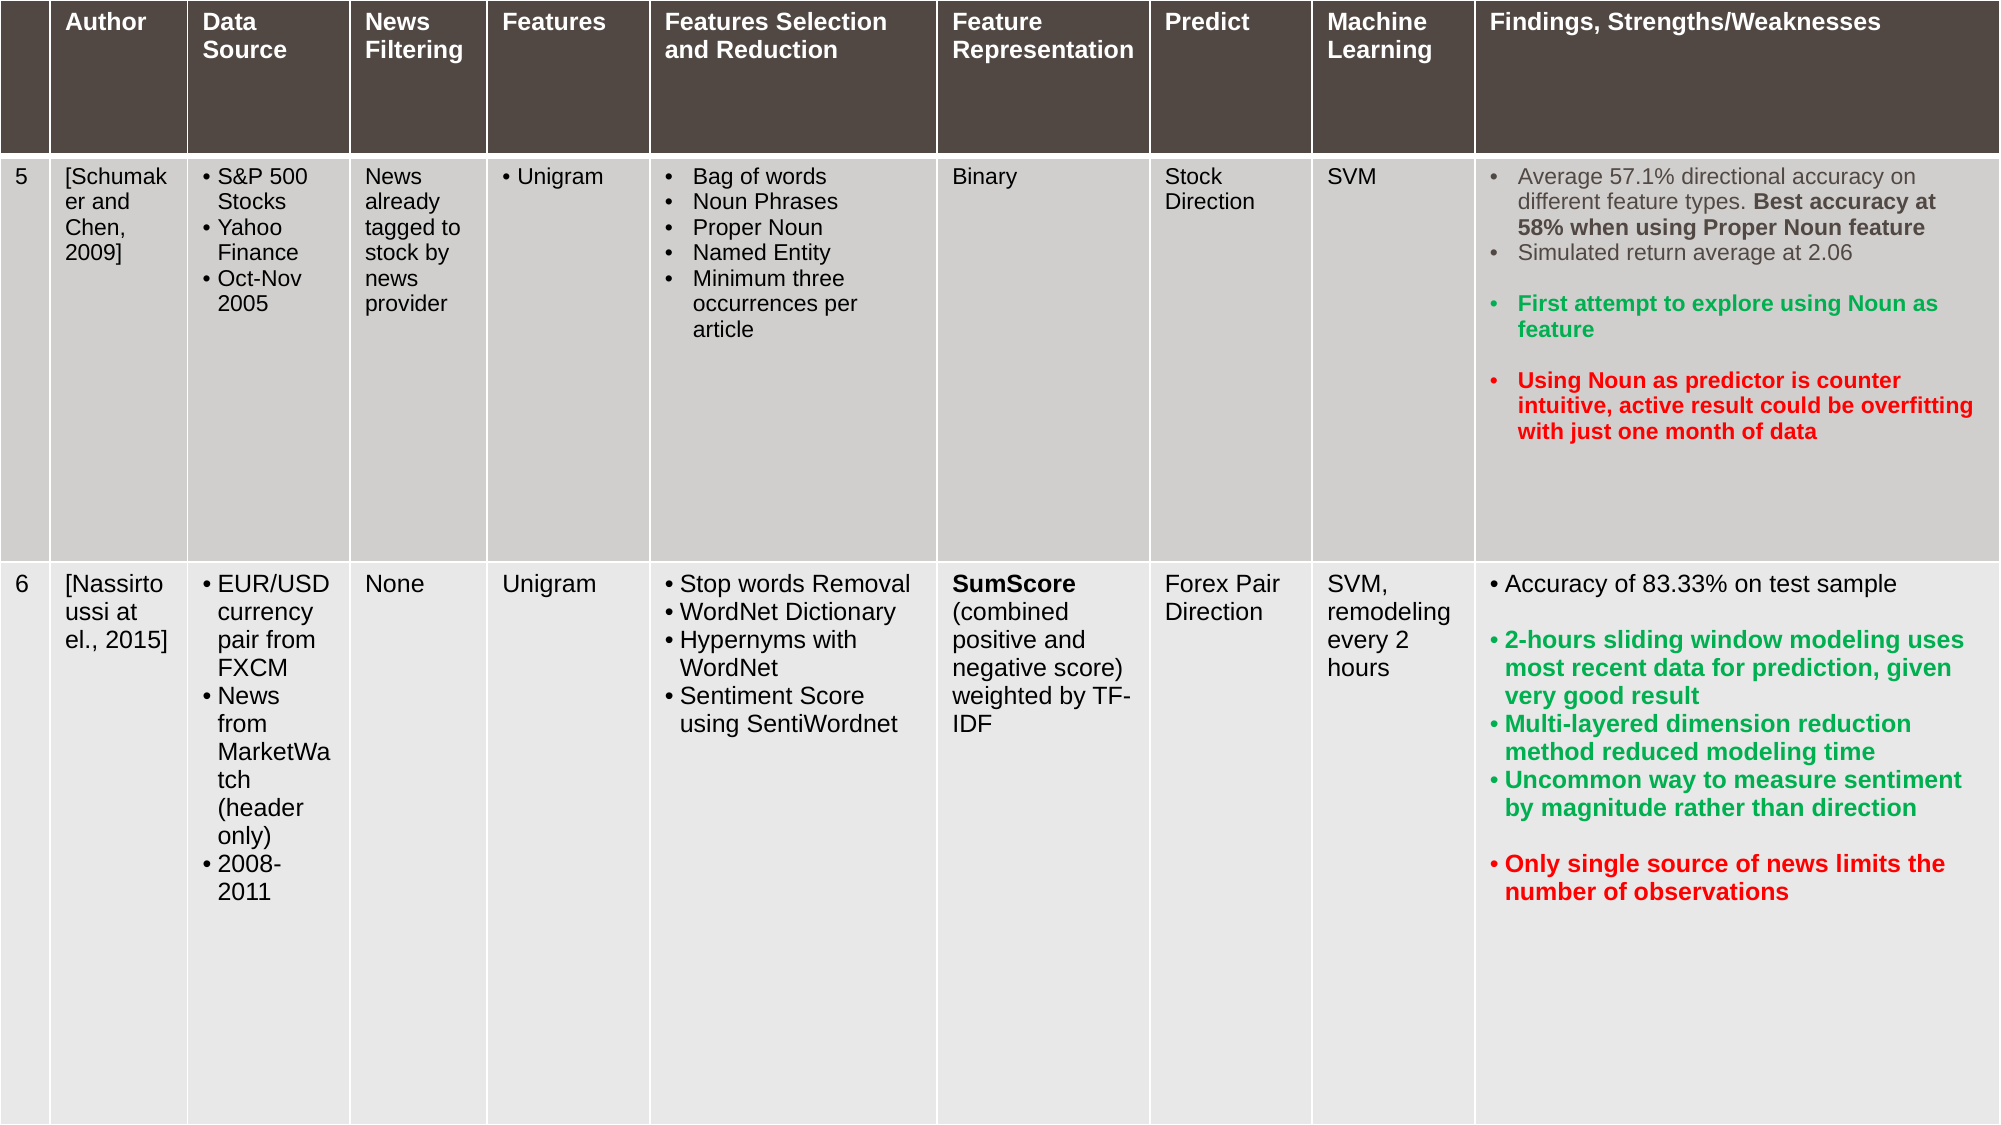

|  | Author | Data Source | News Filtering | Features | Features Selection and Reduction | Feature Representation | Predict | Machine Learning | Findings, Strengths/Weaknesses |
| --- | --- | --- | --- | --- | --- | --- | --- | --- | --- |
| 5 | [Schumaker and Chen, 2009] | S&P 500 Stocks Yahoo Finance Oct-Nov 2005 | News already tagged to stock by news provider | Unigram | Bag of words Noun Phrases Proper Noun Named Entity Minimum three occurrences per article | Binary | Stock Direction | SVM | Average 57.1% directional accuracy on different feature types. Best accuracy at 58% when using Proper Noun feature Simulated return average at 2.06 First attempt to explore using Noun as feature Using Noun as predictor is counter intuitive, active result could be overfitting with just one month of data |
| 6 | [Nassirtoussi at el., 2015] | EUR/USD currency pair from FXCM News from MarketWatch (header only) 2008-2011 | None | Unigram | Stop words Removal WordNet Dictionary Hypernyms with WordNet Sentiment Score using SentiWordnet | SumScore (combined positive and negative score) weighted by TF-IDF | Forex Pair Direction | SVM, remodeling every 2 hours | Accuracy of 83.33% on test sample 2-hours sliding window modeling uses most recent data for prediction, given very good result Multi-layered dimension reduction method reduced modeling time Uncommon way to measure sentiment by magnitude rather than direction Only single source of news limits the number of observations |